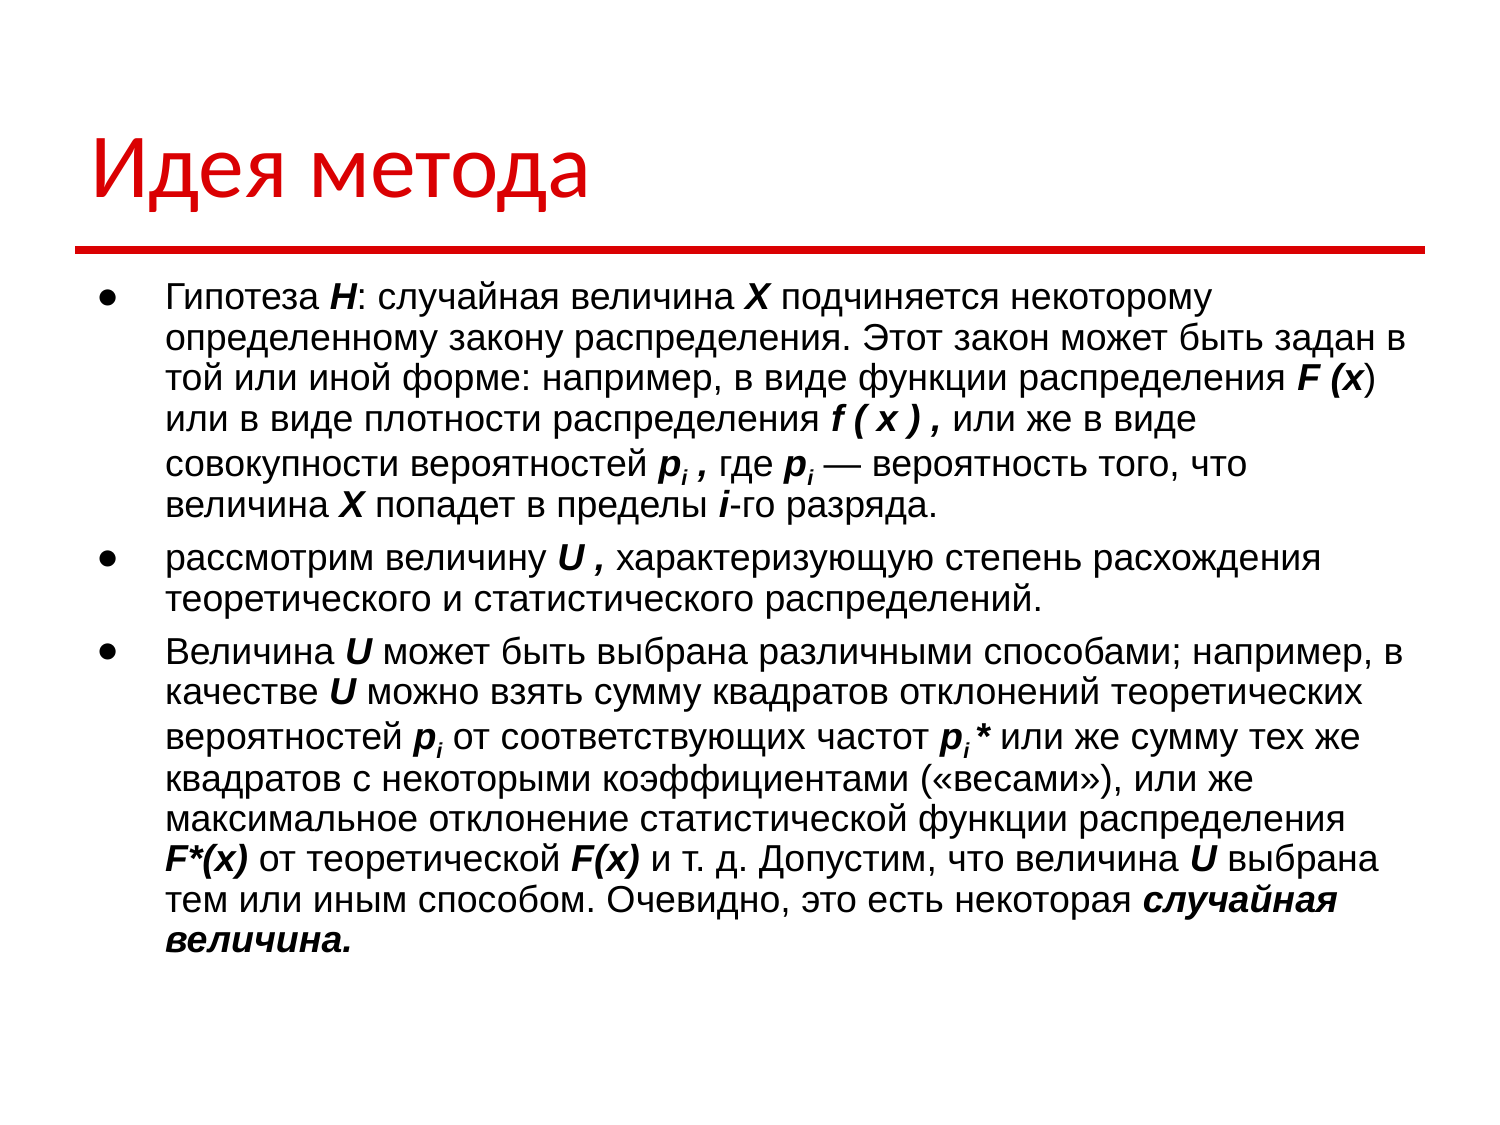

# Идея метода
Гипотеза Н: случайная величина X подчиняется некоторому определенному закону распределения. Этот закон может быть задан в той или иной форме: например, в виде функции распределения F (x) или в виде плотности распределения f ( x ) , или же в виде совокупности вероятностей pi , где pi — вероятность того, что величина X попадет в пределы i-го разряда.
рассмот­рим величину U , характеризующую степень расхожде­ния теоретического и статистического распределений.
Величина U может быть выбрана различными способами; например, в качестве U можно взять сумму квадратов отклонений теоретических вероятно­стей pi от соответствующих частот pi * или же сумму тех же квадратов с некоторыми коэффициентами («весами»), или же максимальное отклонение статистической функции распределения F*(x) от теоре­тической F(х) и т. д. Допустим, что величина U выбрана тем или иным способом. Очевидно, это есть некоторая случайная величина.